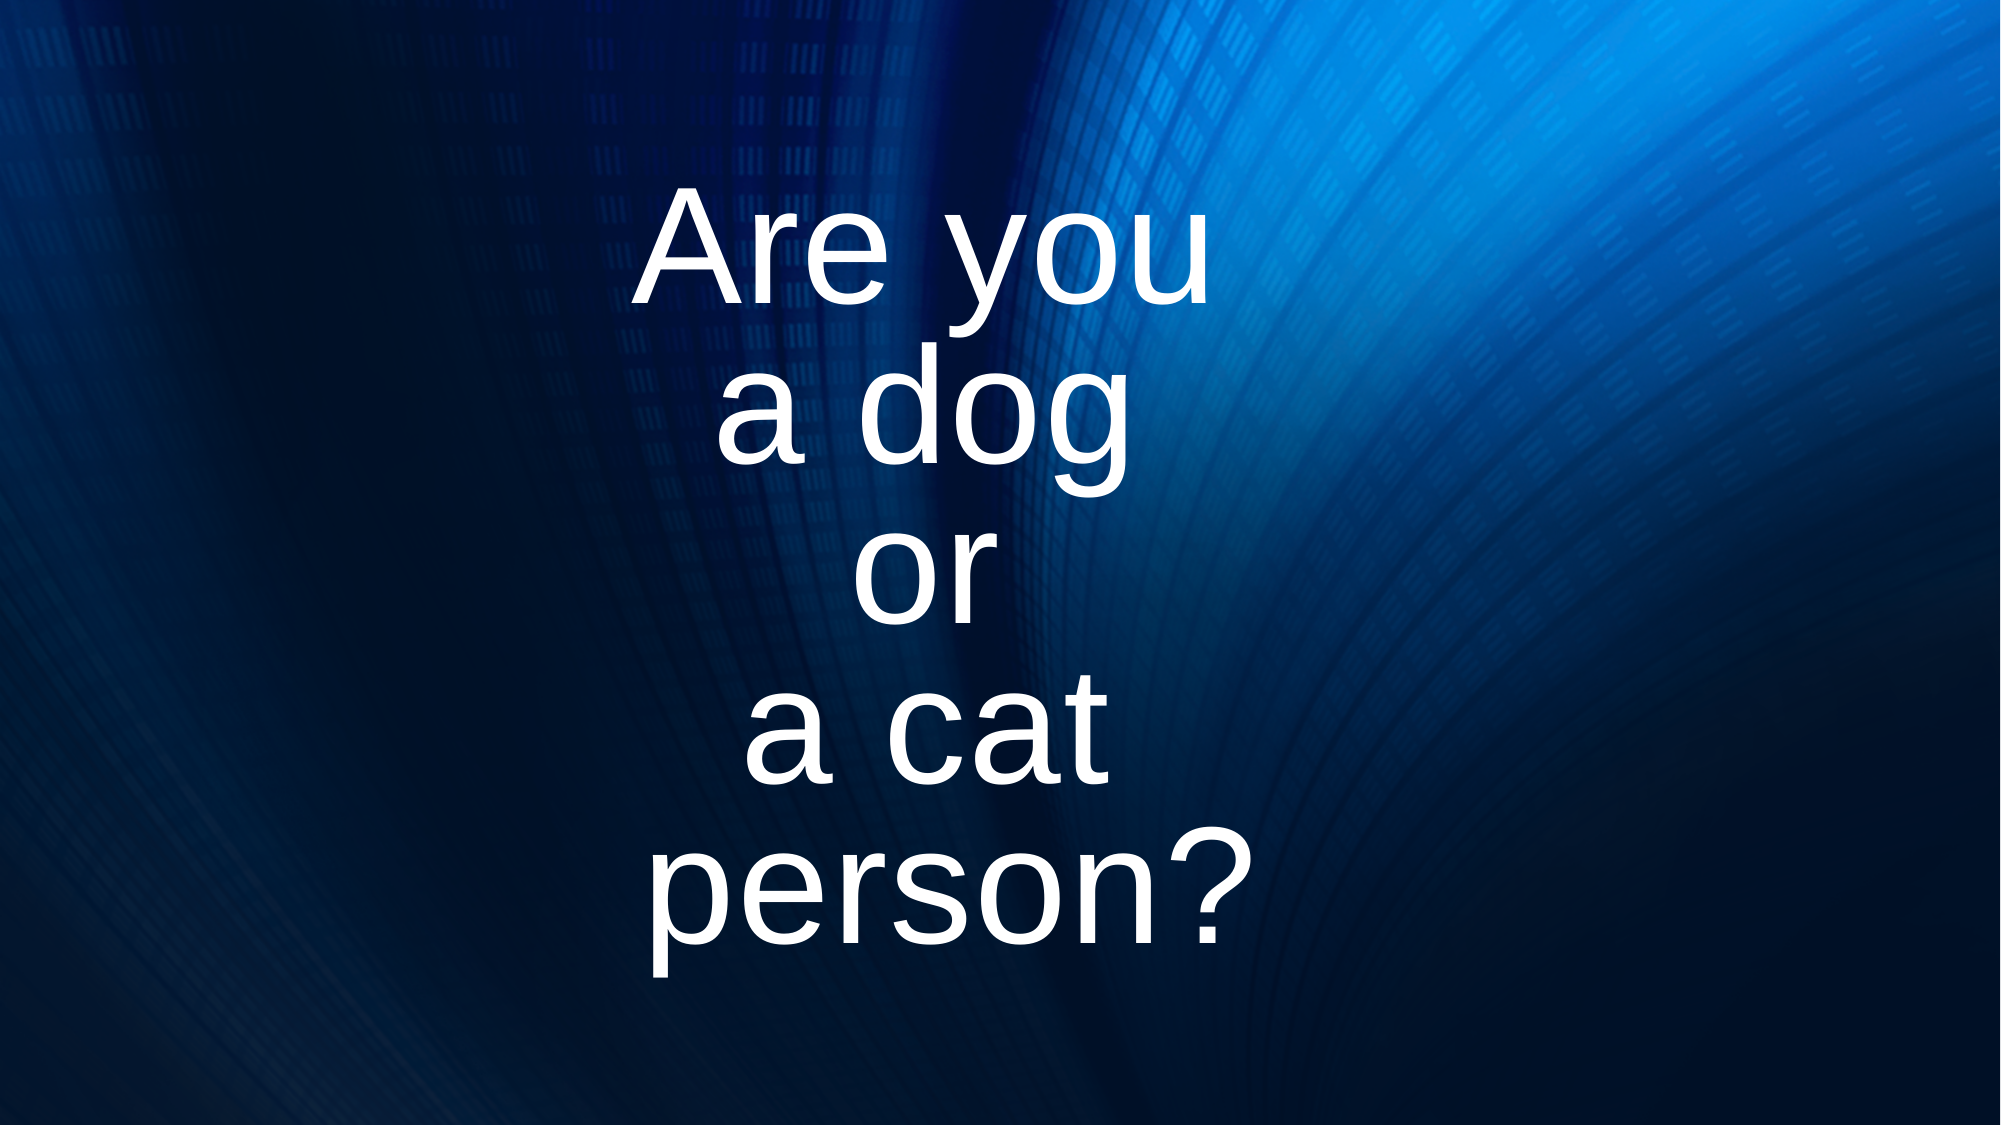

# Are you a dog or a cat person?